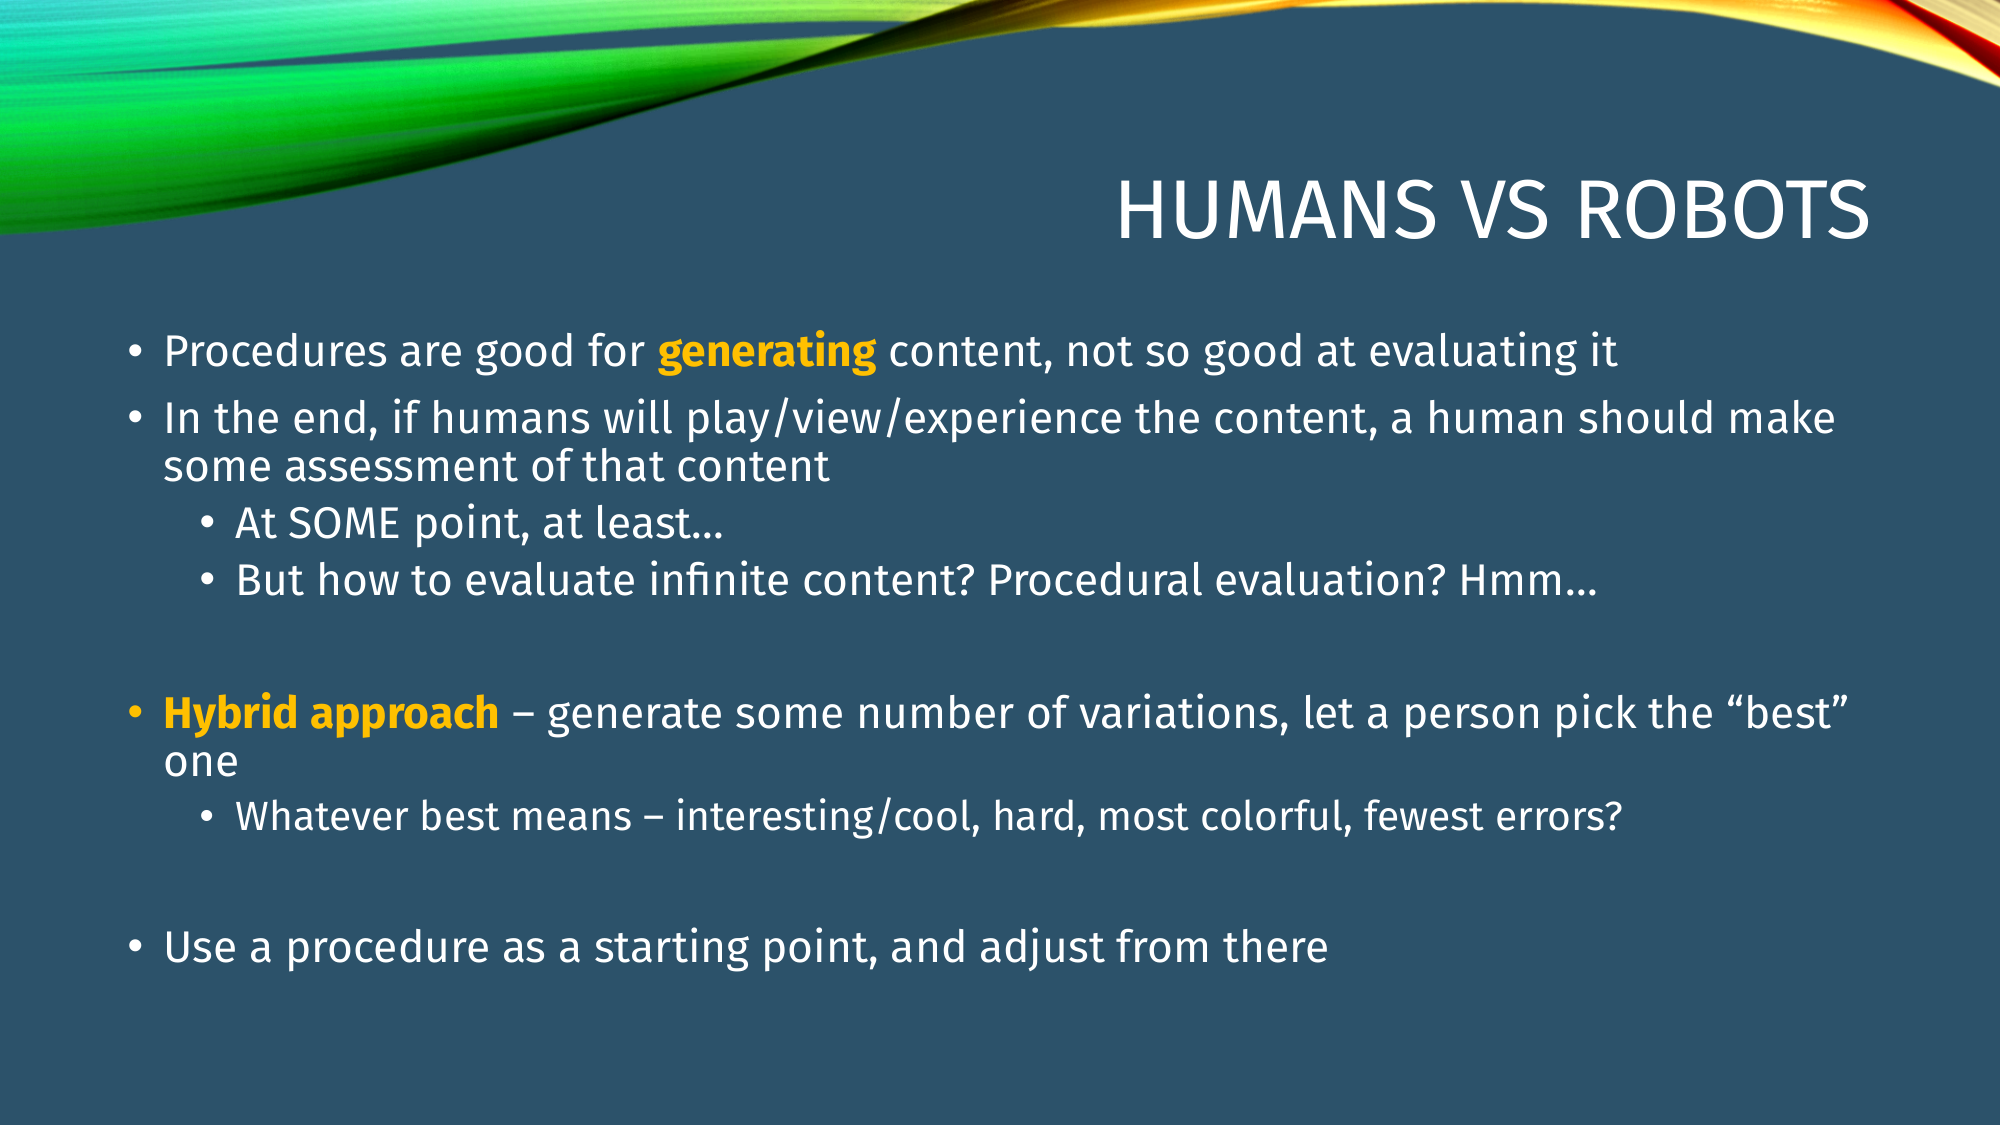

# Humans vs robots
Procedures are good for generating content, not so good at evaluating it
In the end, if humans will play/view/experience the content, a human should make some assessment of that content
At SOME point, at least…
But how to evaluate infinite content? Procedural evaluation? Hmm…

Hybrid approach – generate some number of variations, let a person pick the “best” one
Whatever best means – interesting/cool, hard, most colorful, fewest errors?

Use a procedure as a starting point, and adjust from there